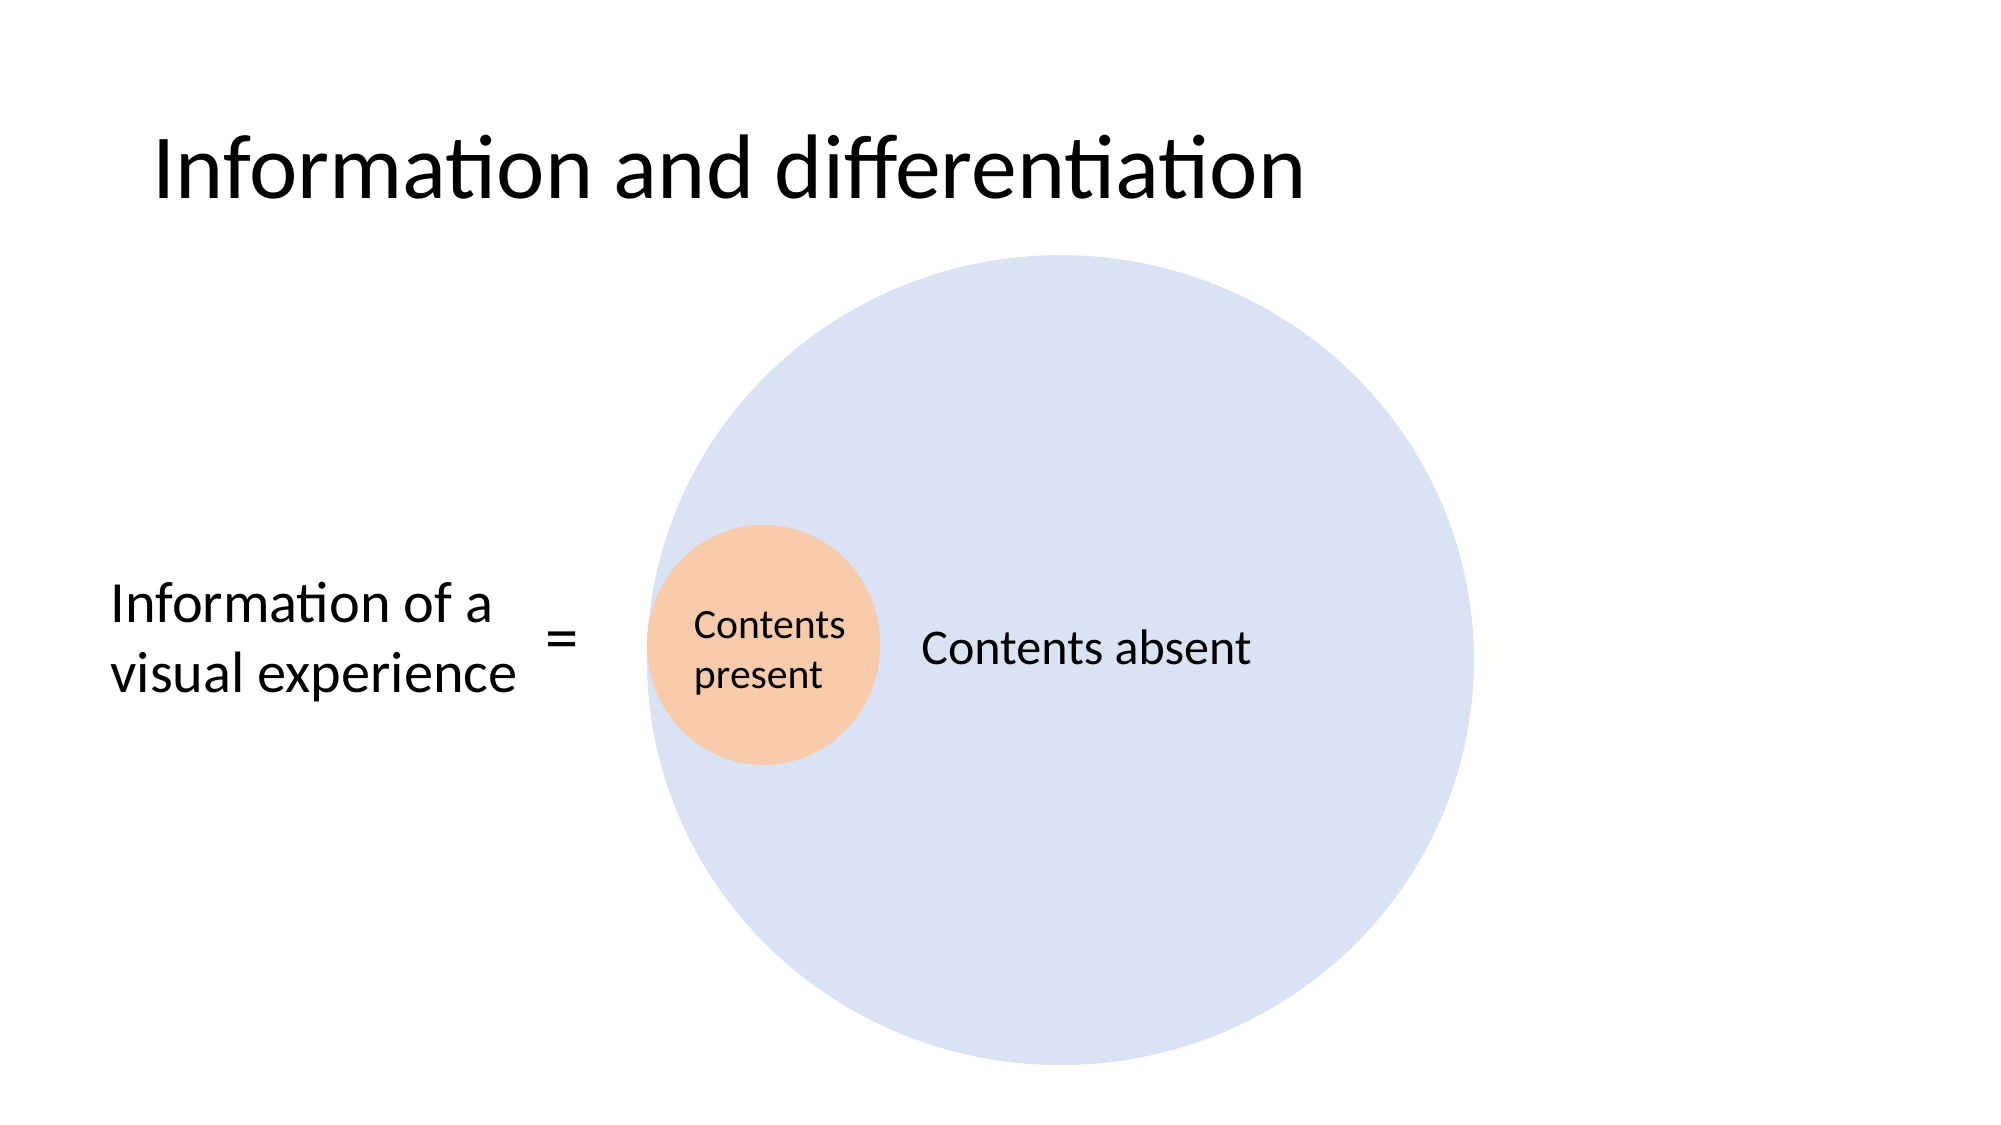

# Information and differentiation

Contents absent

Contents present
Information of a visual experience
=